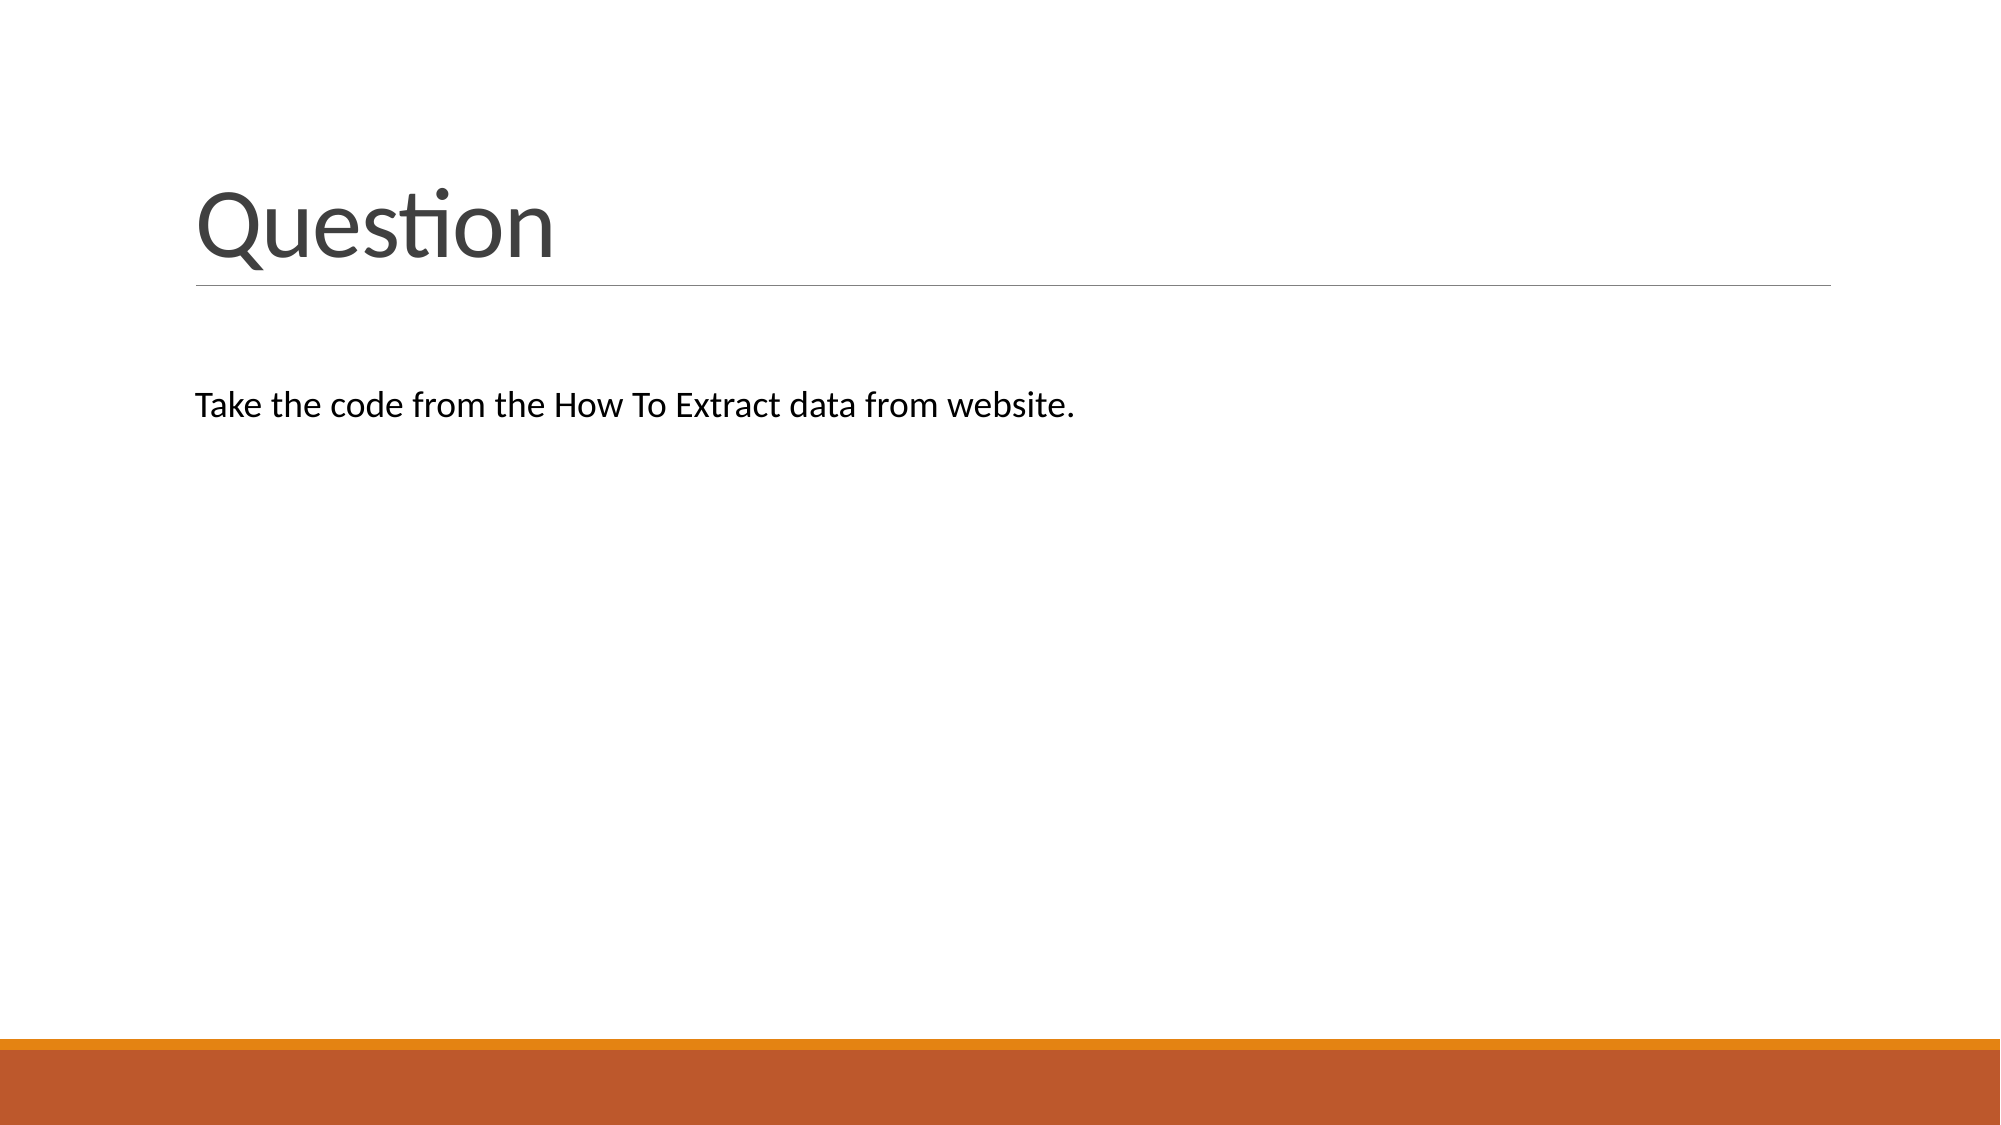

# Question
Take the code from the How To Extract data from website.